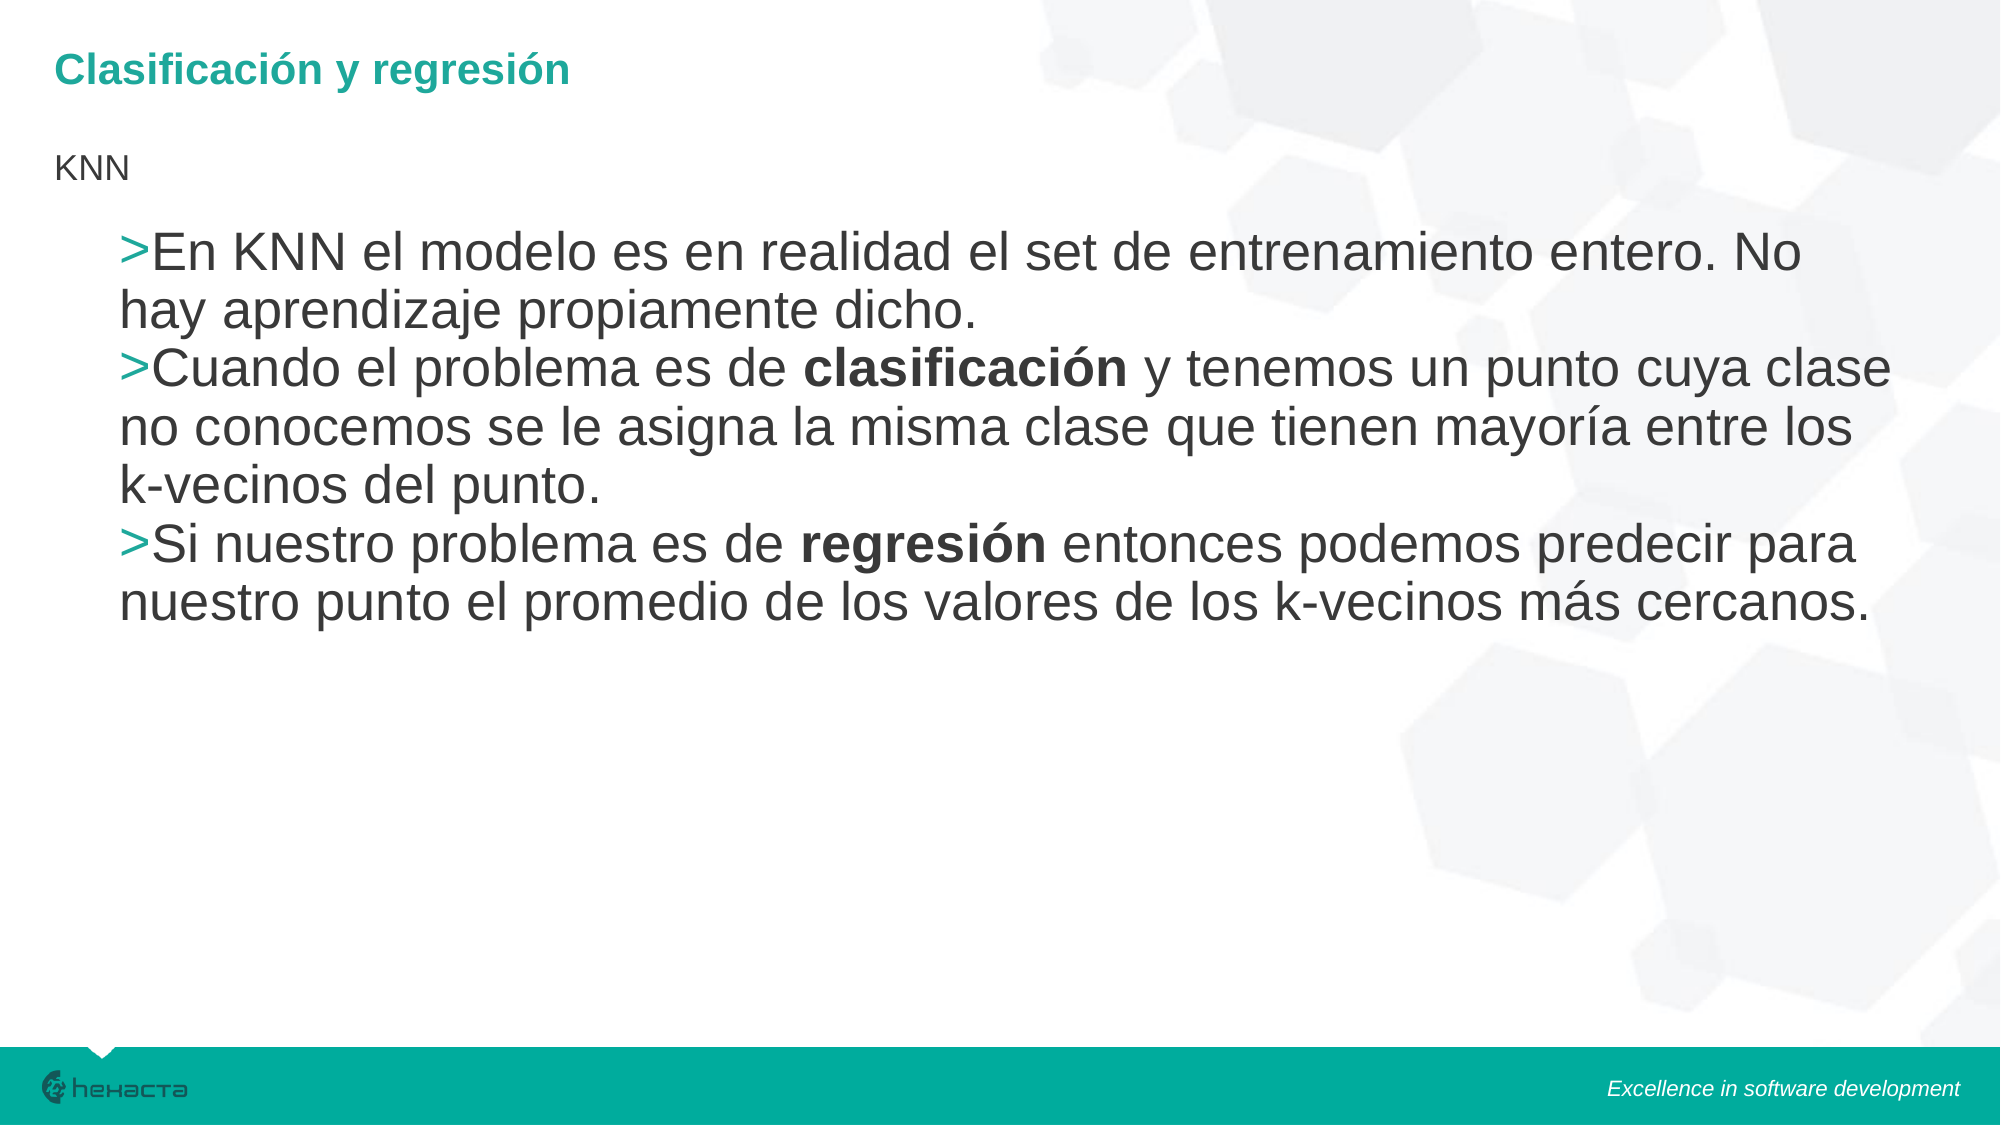

Clasificación y regresión

KNN
En KNN el modelo es en realidad el set de entrenamiento entero. No hay aprendizaje propiamente dicho.
Cuando el problema es de clasificación y tenemos un punto cuya clase no conocemos se le asigna la misma clase que tienen mayoría entre los k-vecinos del punto.
Si nuestro problema es de regresión entonces podemos predecir para nuestro punto el promedio de los valores de los k-vecinos más cercanos.